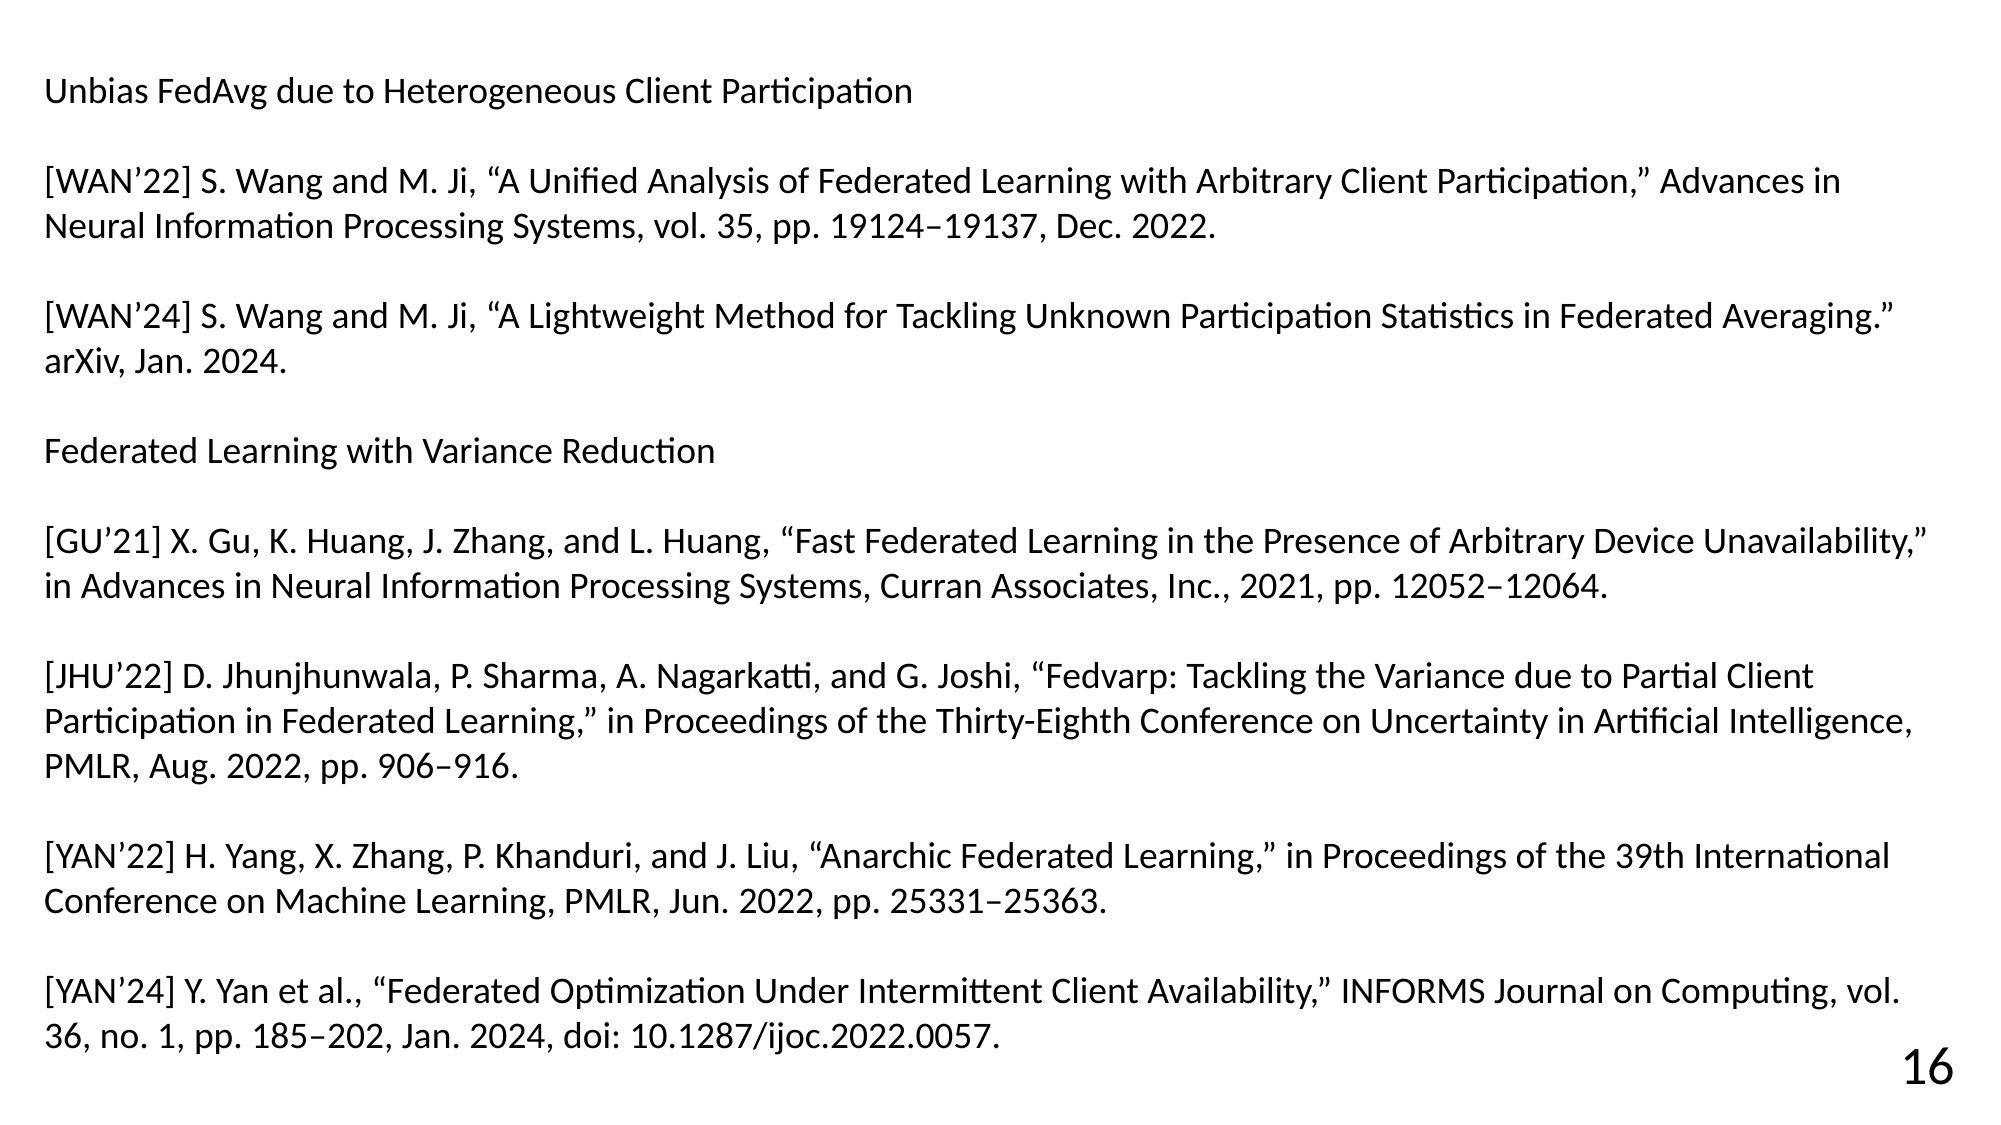

Unbias FedAvg due to Heterogeneous Client Participation

[WAN’22] S. Wang and M. Ji, “A Unified Analysis of Federated Learning with Arbitrary Client Participation,” Advances in Neural Information Processing Systems, vol. 35, pp. 19124–19137, Dec. 2022.

[WAN’24] S. Wang and M. Ji, “A Lightweight Method for Tackling Unknown Participation Statistics in Federated Averaging.” arXiv, Jan. 2024.
Federated Learning with Variance Reduction

[GU’21] X. Gu, K. Huang, J. Zhang, and L. Huang, “Fast Federated Learning in the Presence of Arbitrary Device Unavailability,” in Advances in Neural Information Processing Systems, Curran Associates, Inc., 2021, pp. 12052–12064.

[JHU’22] D. Jhunjhunwala, P. Sharma, A. Nagarkatti, and G. Joshi, “Fedvarp: Tackling the Variance due to Partial Client Participation in Federated Learning,” in Proceedings of the Thirty-Eighth Conference on Uncertainty in Artificial Intelligence, PMLR, Aug. 2022, pp. 906–916.

[YAN’22] H. Yang, X. Zhang, P. Khanduri, and J. Liu, “Anarchic Federated Learning,” in Proceedings of the 39th International Conference on Machine Learning, PMLR, Jun. 2022, pp. 25331–25363.

[YAN’24] Y. Yan et al., “Federated Optimization Under Intermittent Client Availability,” INFORMS Journal on Computing, vol. 36, no. 1, pp. 185–202, Jan. 2024, doi: 10.1287/ijoc.2022.0057.

16